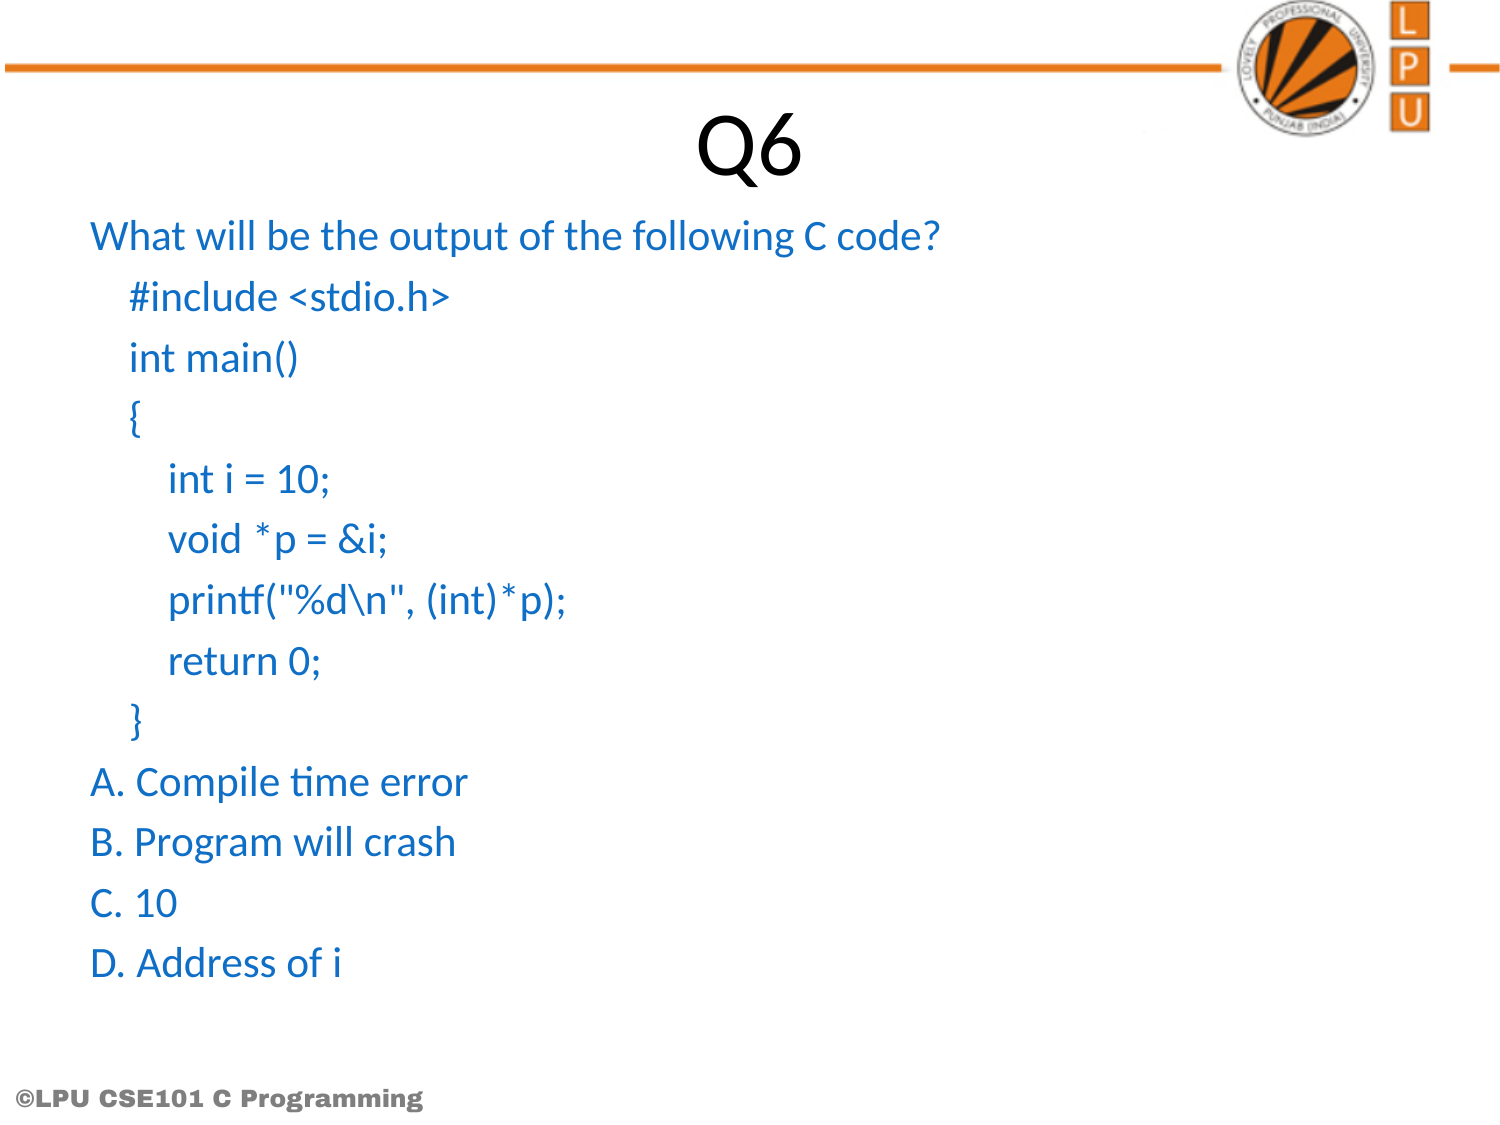

# Q6
What will be the output of the following C code?
    #include <stdio.h>
    int main()
    {
        int i = 10;
        void *p = &i;
        printf("%d\n", (int)*p);
        return 0;
    }
A. Compile time error
B. Program will crash
C. 10
D. Address of i